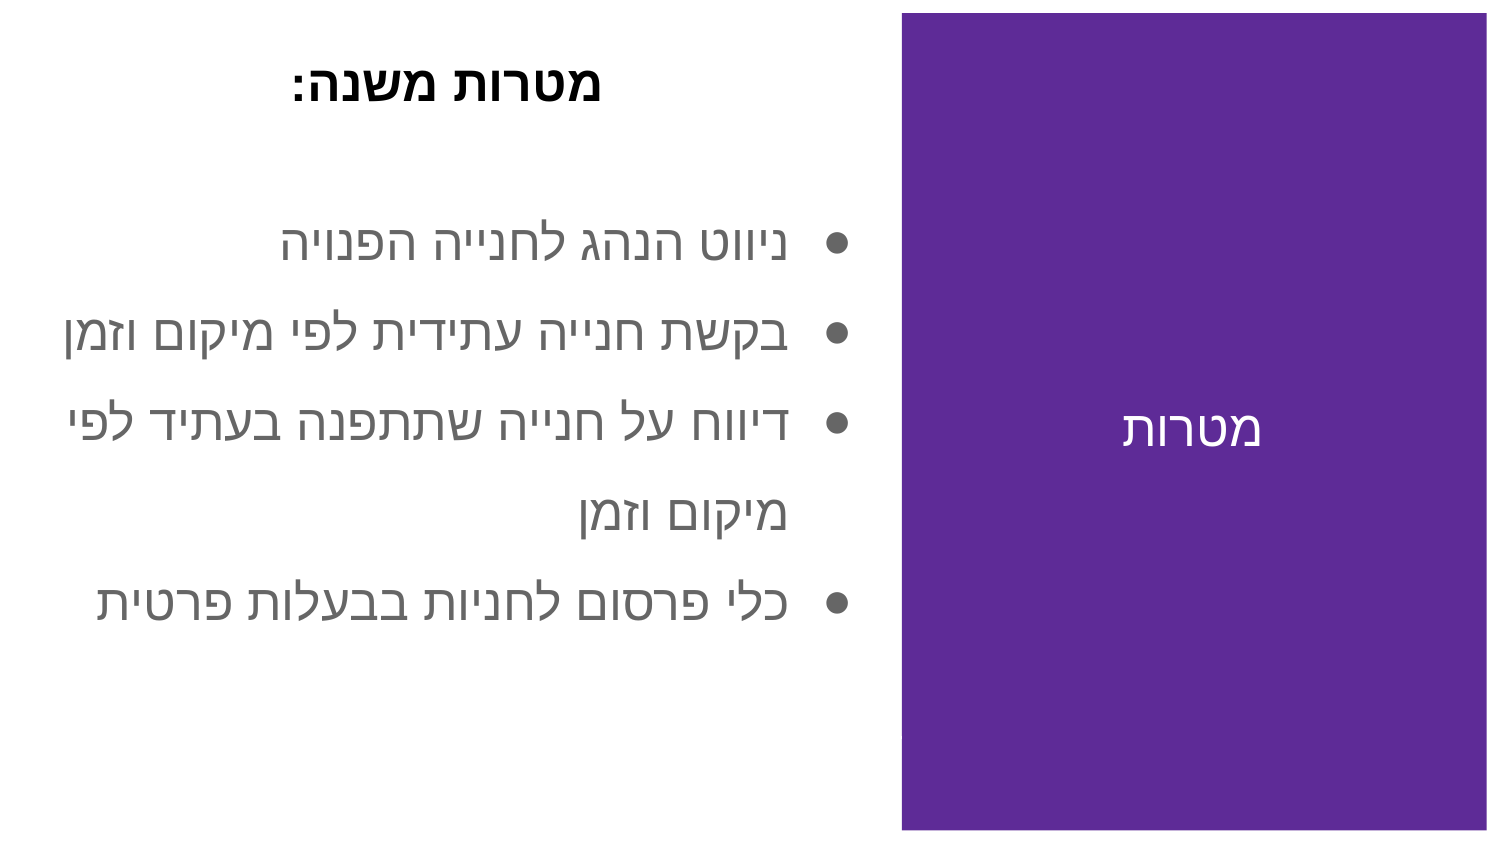

מטרות
מטרות משנה:

ניווט הנהג לחנייה הפנויה
בקשת חנייה עתידית לפי מיקום וזמן
דיווח על חנייה שתתפנה בעתיד לפי מיקום וזמן
כלי פרסום לחניות בבעלות פרטית